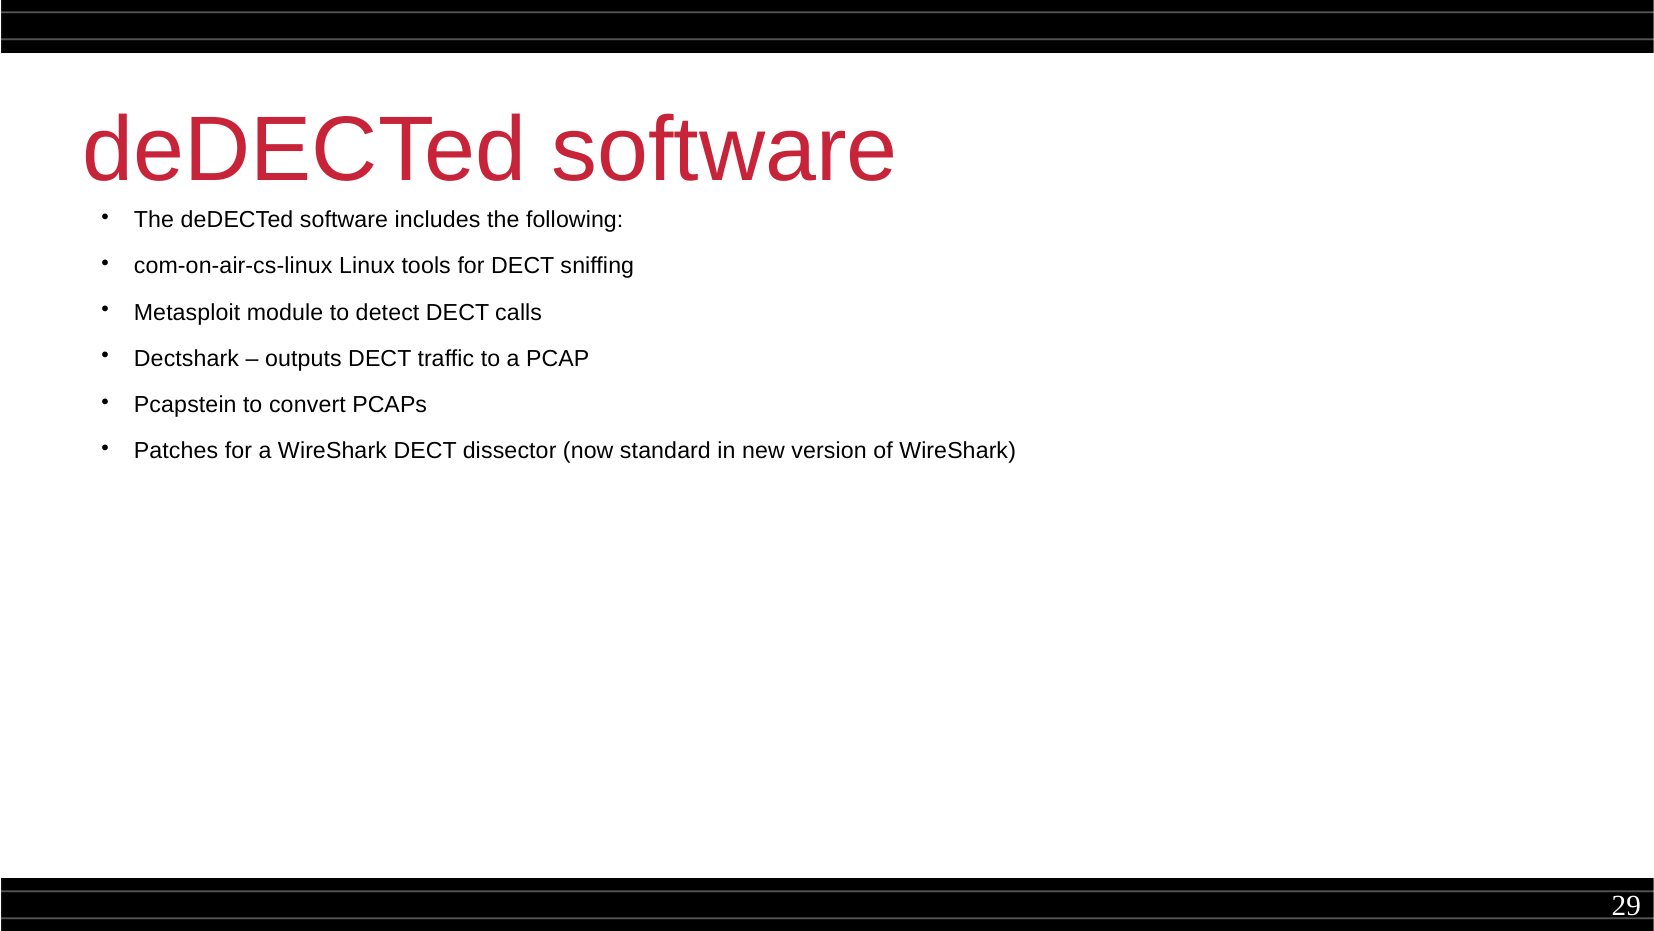

deDECTed software
The deDECTed software includes the following:
com-on-air-cs-linux Linux tools for DECT sniffing
Metasploit module to detect DECT calls
Dectshark – outputs DECT traffic to a PCAP
Pcapstein to convert PCAPs
Patches for a WireShark DECT dissector (now standard in new version of WireShark)